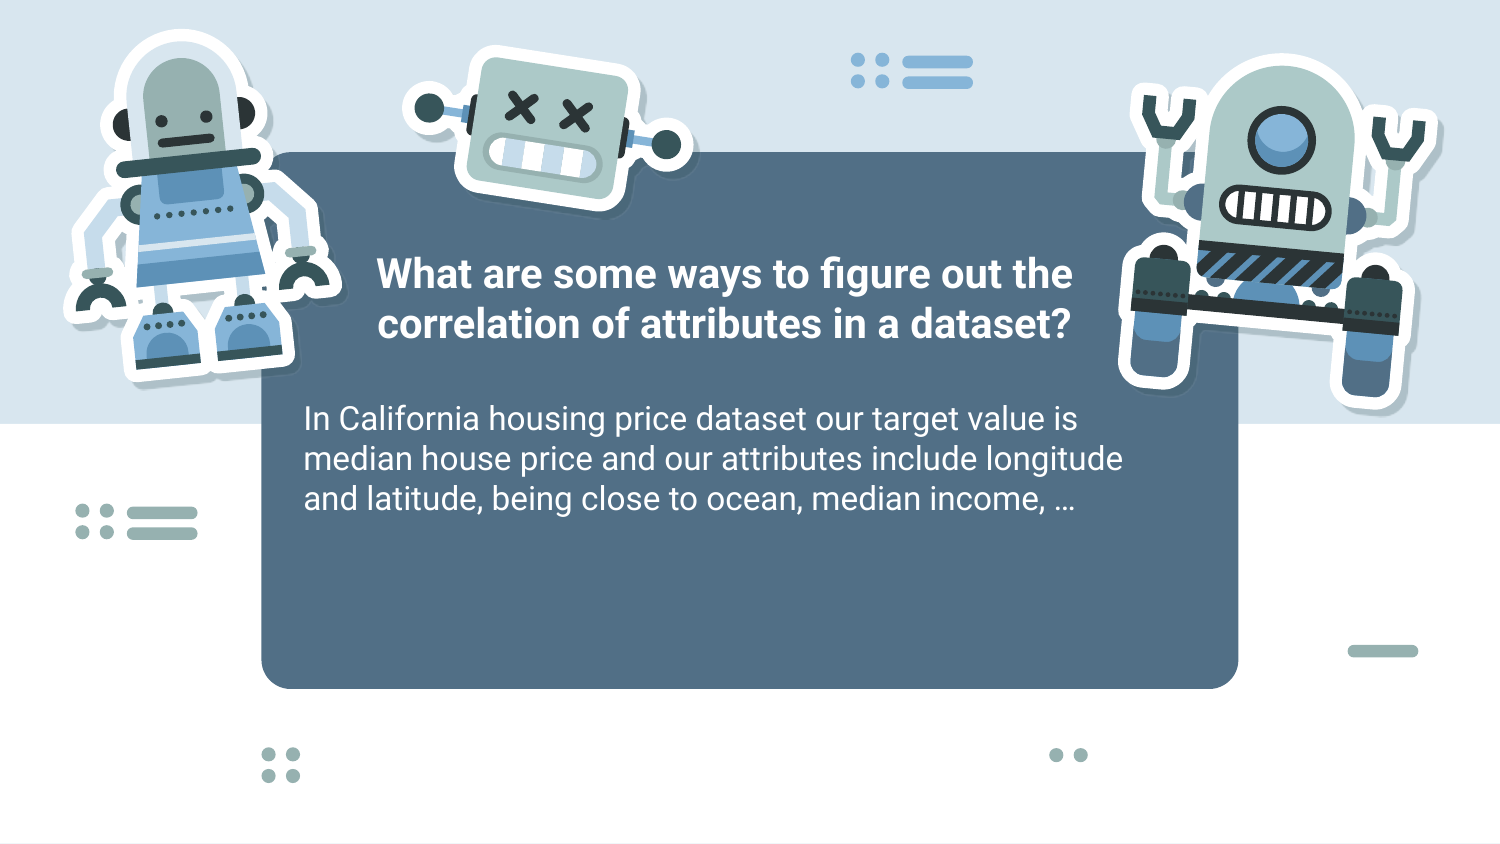

What are some ways to figure out the correlation of attributes in a dataset?

In California housing price dataset our target value is median house price and our attributes include longitude and latitude, being close to ocean, median income, …